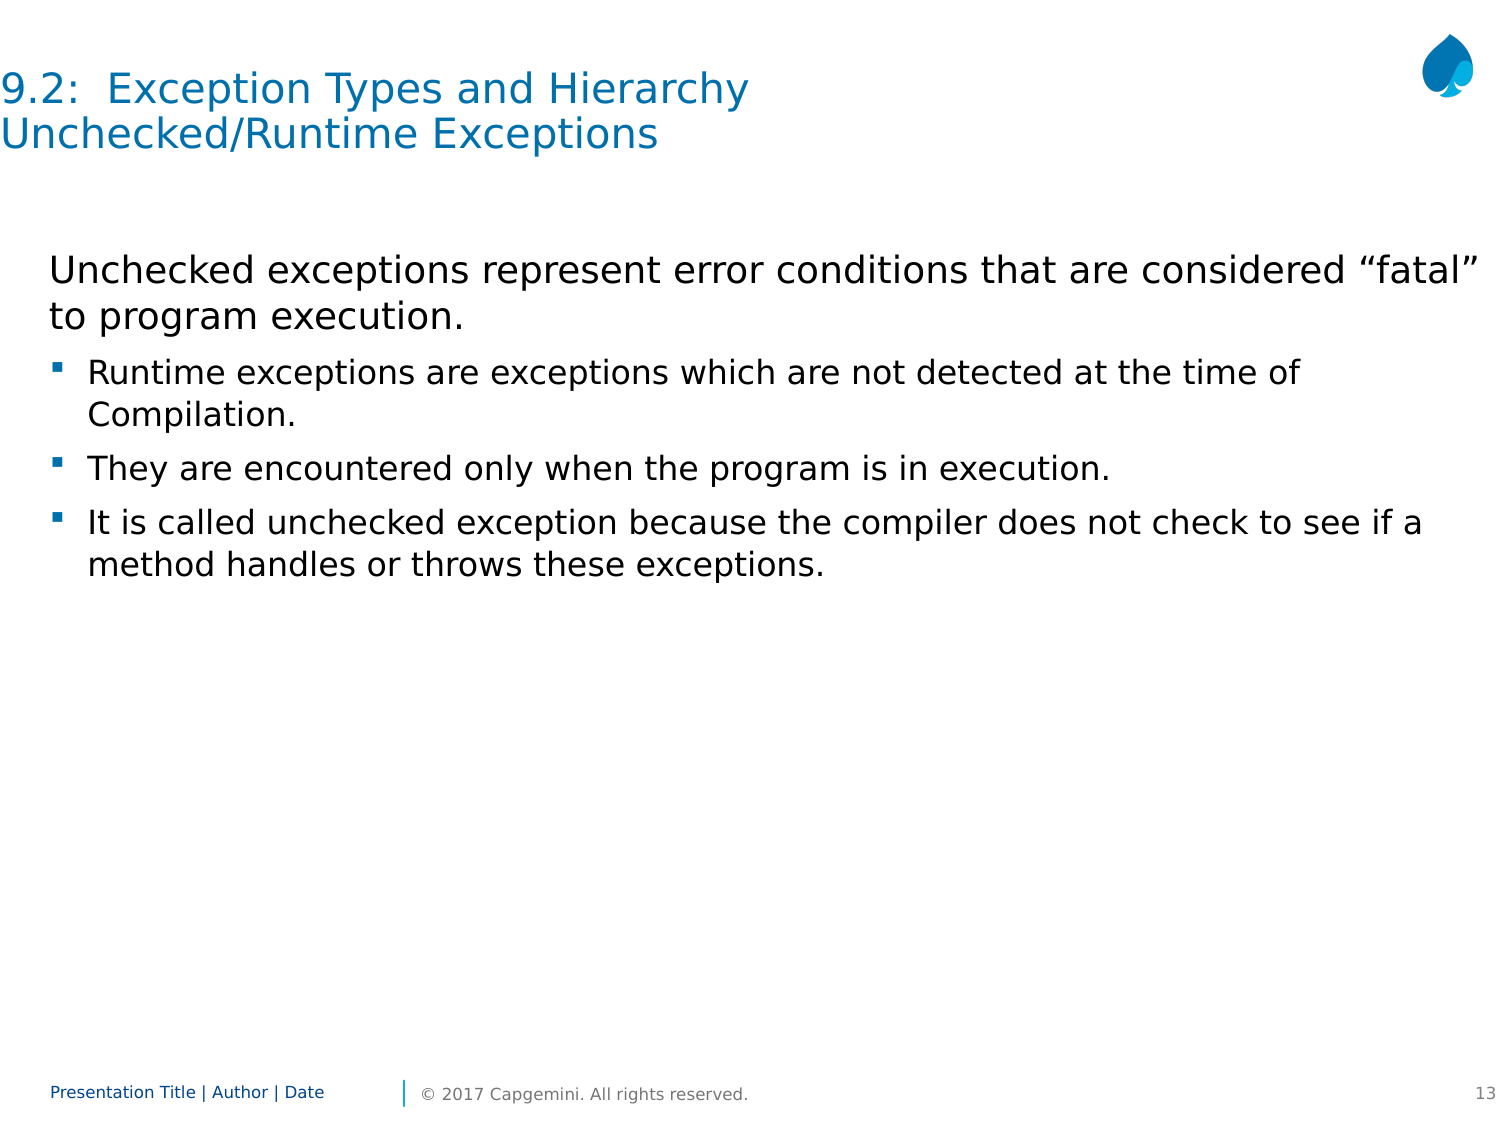

9.2:  Exception Types and Hierarchy
Unchecked/Runtime Exceptions
Unchecked exceptions represent error conditions that are considered “fatal” to program execution.
Runtime exceptions are exceptions which are not detected at the time of Compilation.
They are encountered only when the program is in execution.
It is called unchecked exception because the compiler does not check to see if a method handles or throws these exceptions.